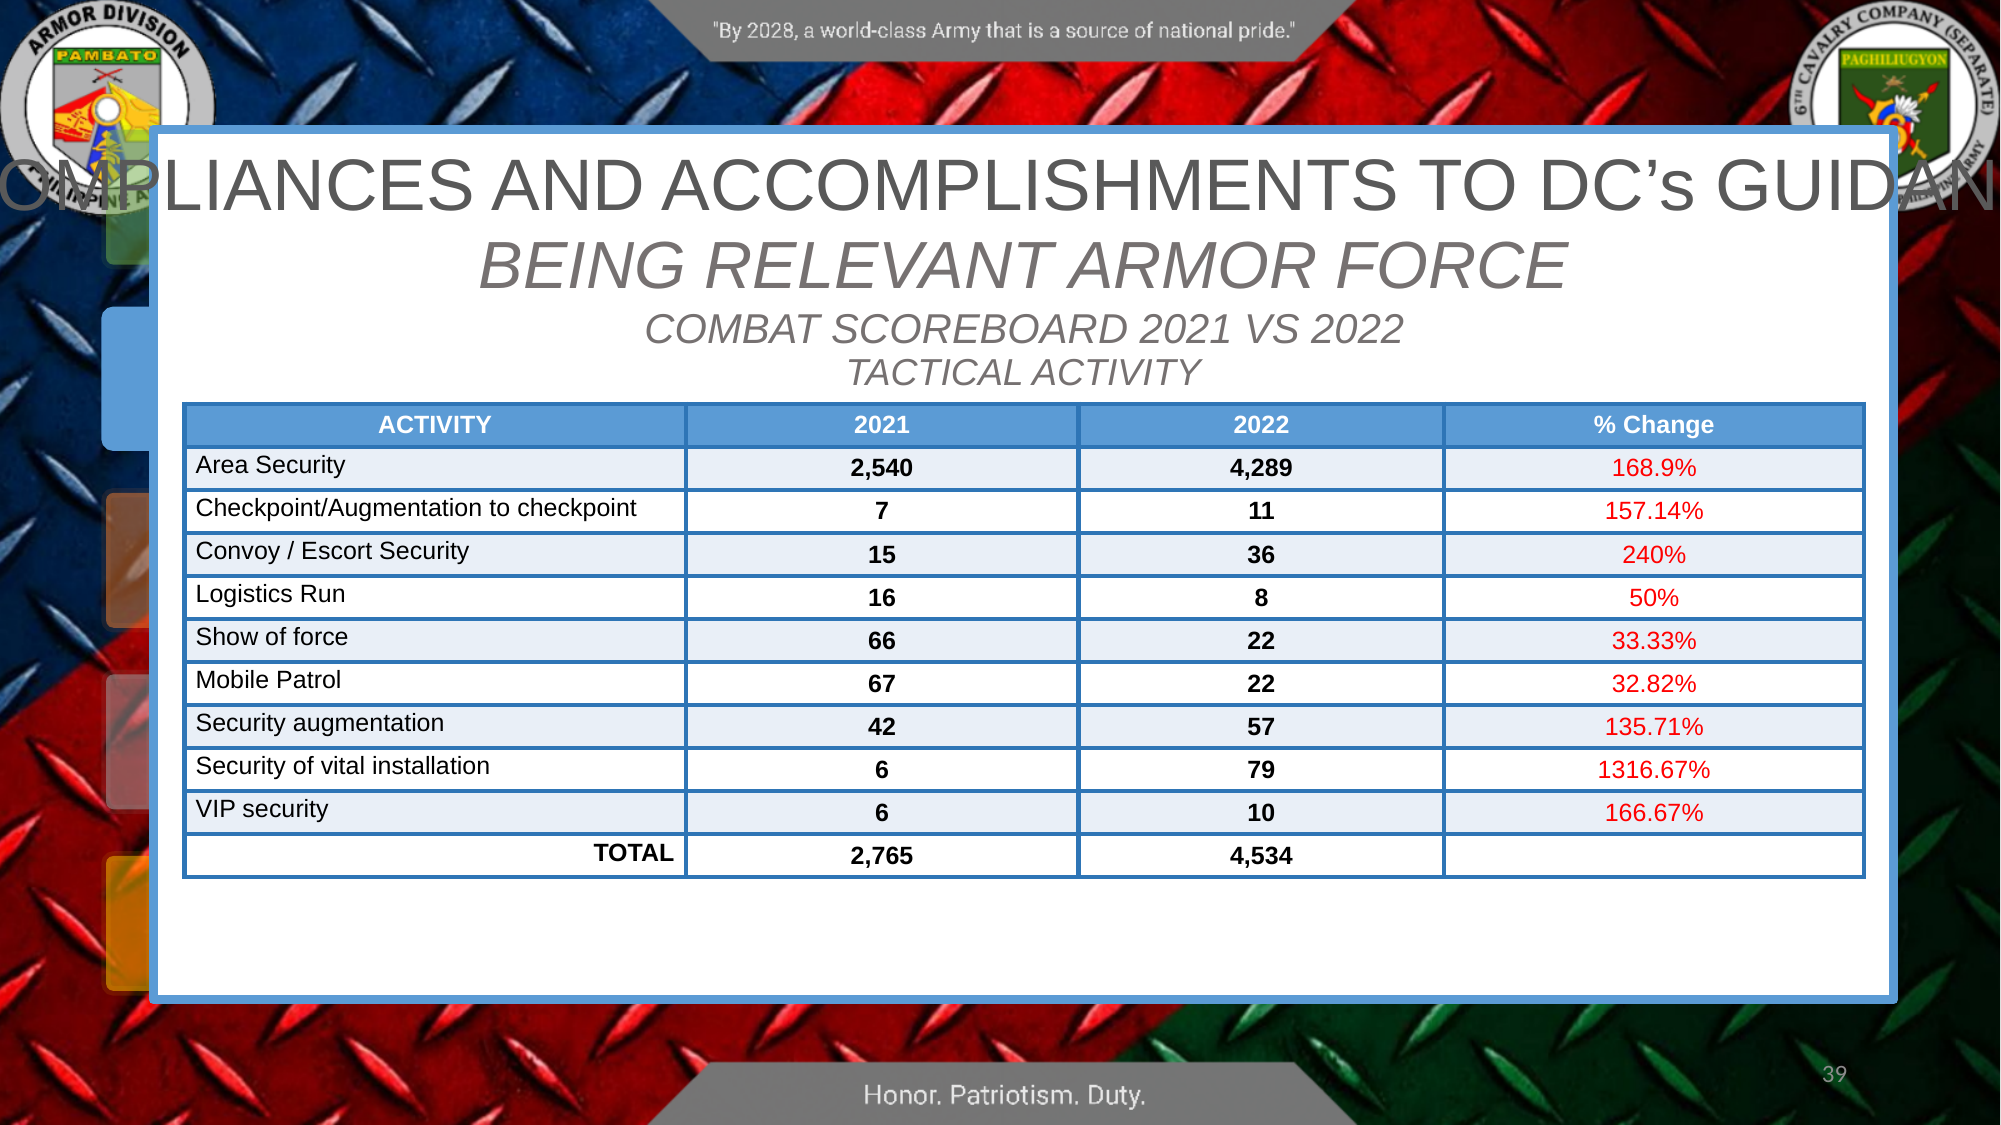

COMPLIANCES AND ACCOMPLISHMENTS TO DC’s GUIDANCE

BEING RELEVANT ARMOR FORCE
COMBAT SCOREBOARD 2021 VS 2022
TACTICAL ACTIVITY

| ACTIVITY | 2021 | 2022 | % Change |
| --- | --- | --- | --- |
| Area Security | 2,540 | 4,289 | 168.9% |
| Checkpoint/Augmentation to checkpoint | 7 | 11 | 157.14% |
| Convoy / Escort Security | 15 | 36 | 240% |
| Logistics Run | 16 | 8 | 50% |
| Show of force | 66 | 22 | 33.33% |
| Mobile Patrol | 67 | 22 | 32.82% |
| Security augmentation | 42 | 57 | 135.71% |
| Security of vital installation | 6 | 79 | 1316.67% |
| VIP security | 6 | 10 | 166.67% |
| TOTAL | 2,765 | 4,534 |  |

39